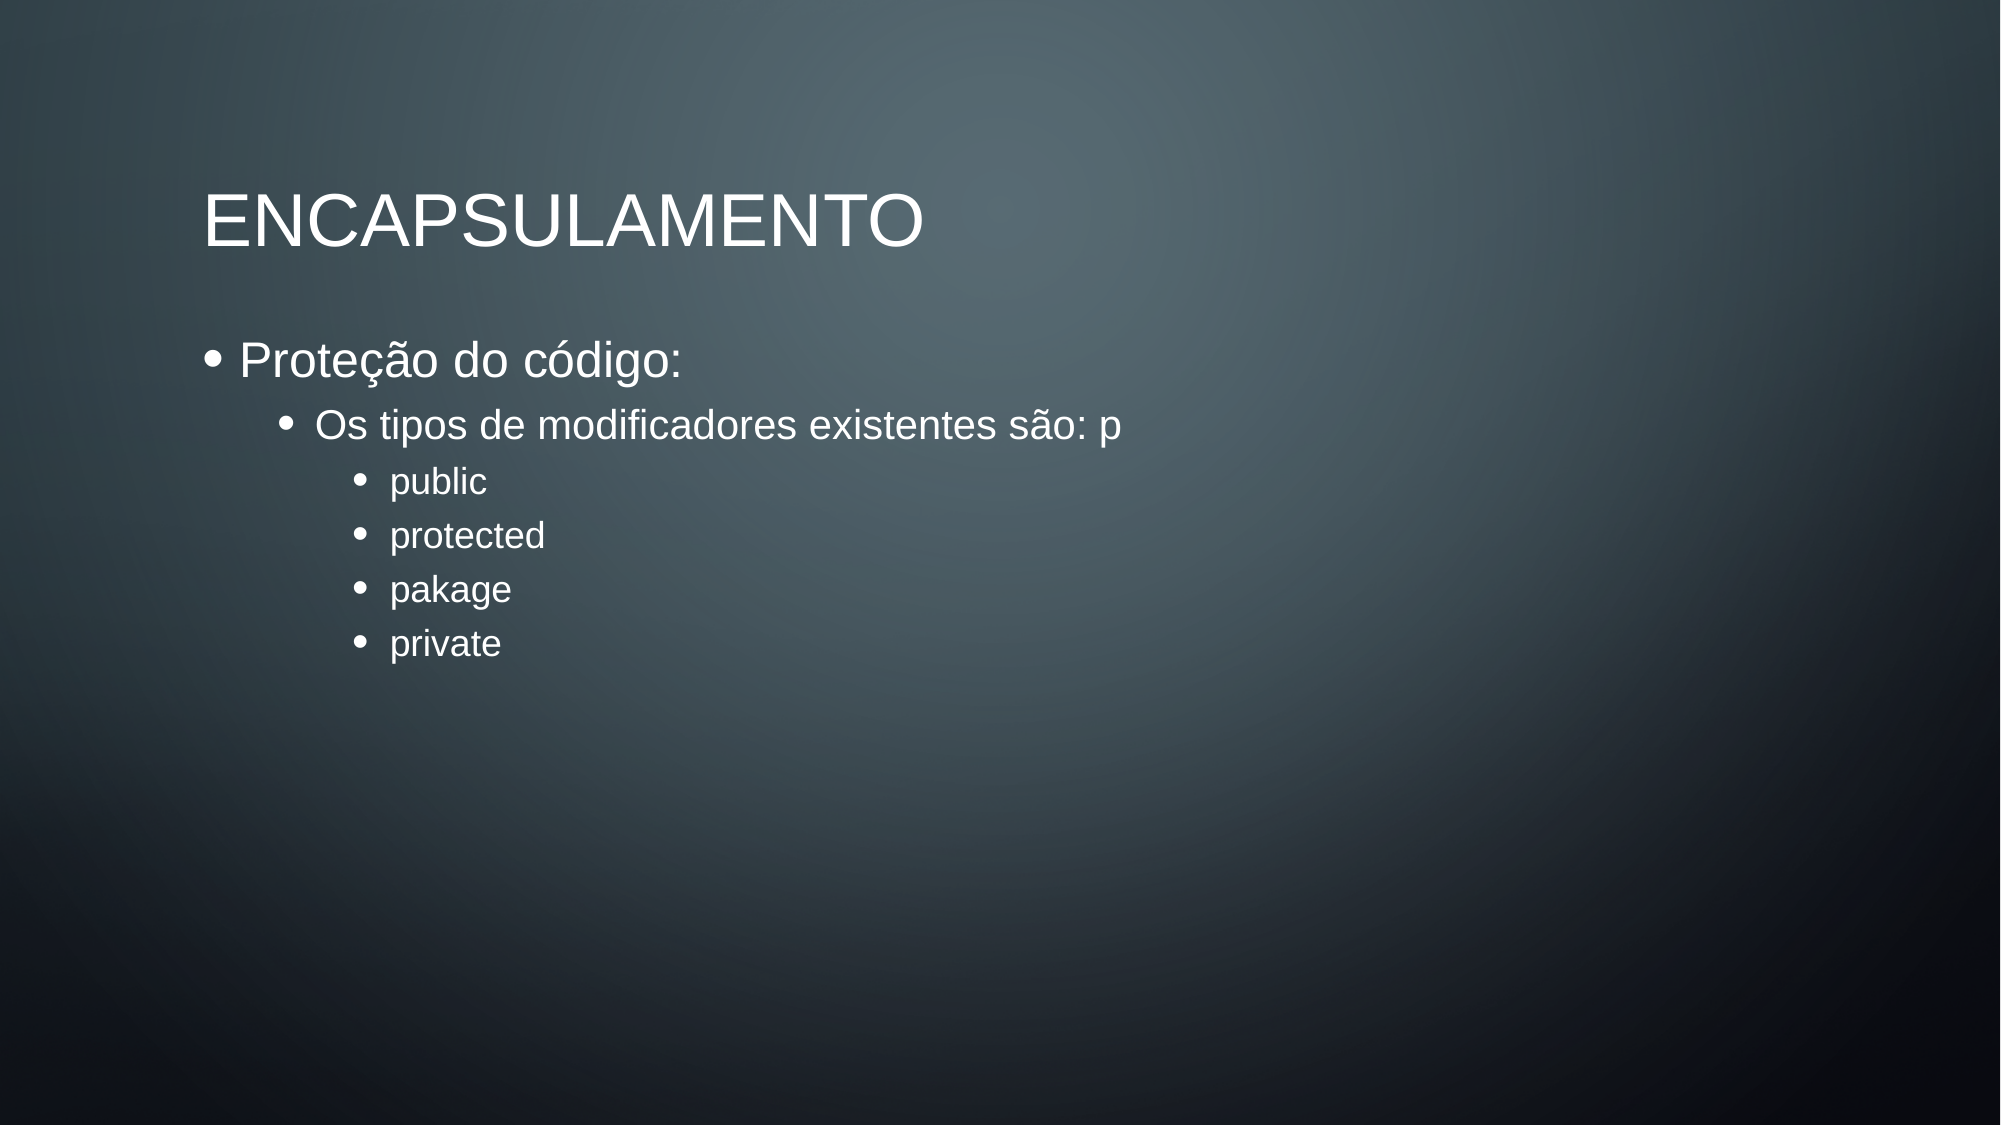

# ENCAPSULAMENTO
Proteção do código:
Os tipos de modificadores existentes são: p
public
protected
pakage
private